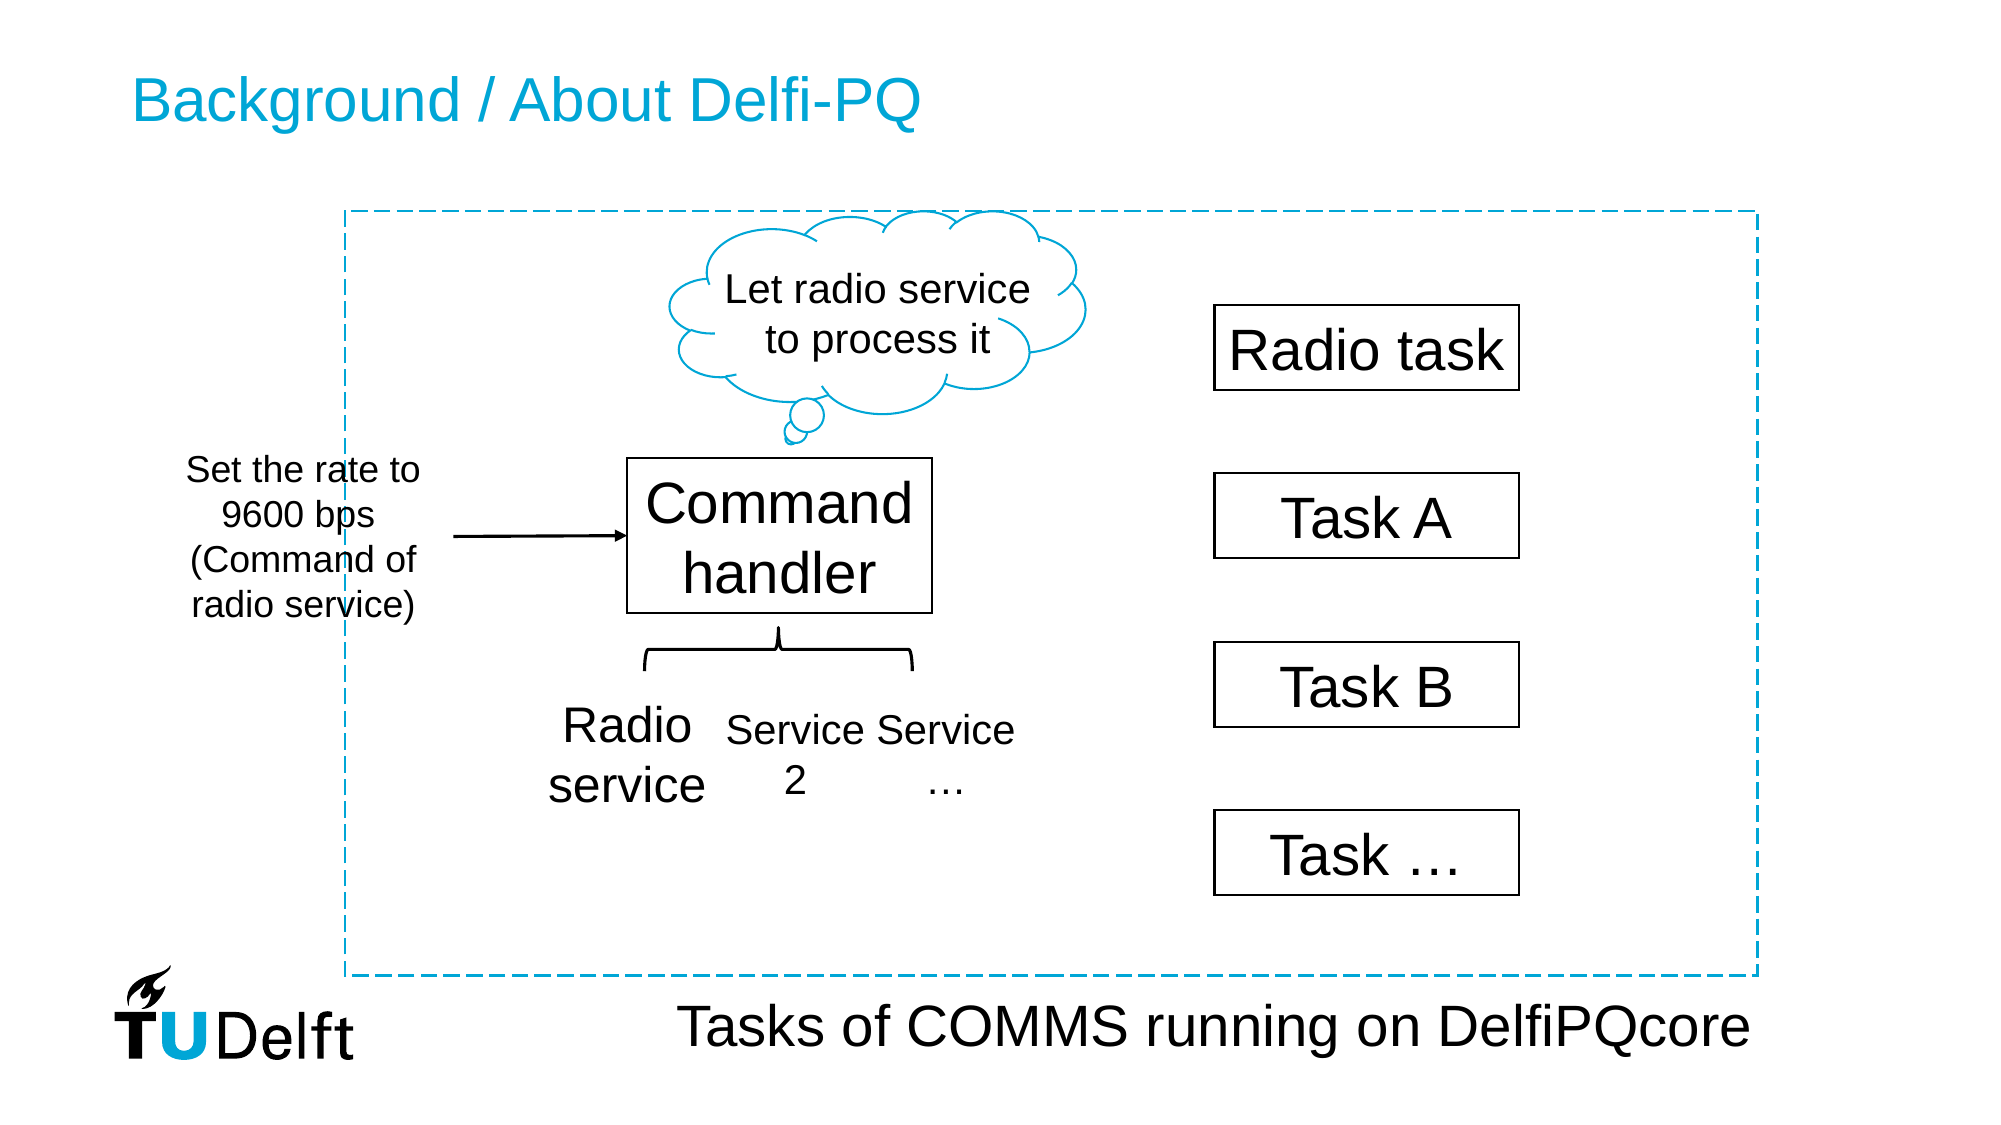

Background / About Delfi-PQ

Let radio service to process it
Radio task
Set the rate to 9600 bps
(Command of radio service)
Command handler
Task A

Task B
Radio service
Service
2
Service
…
Task …
Tasks of COMMS running on DelfiPQcore